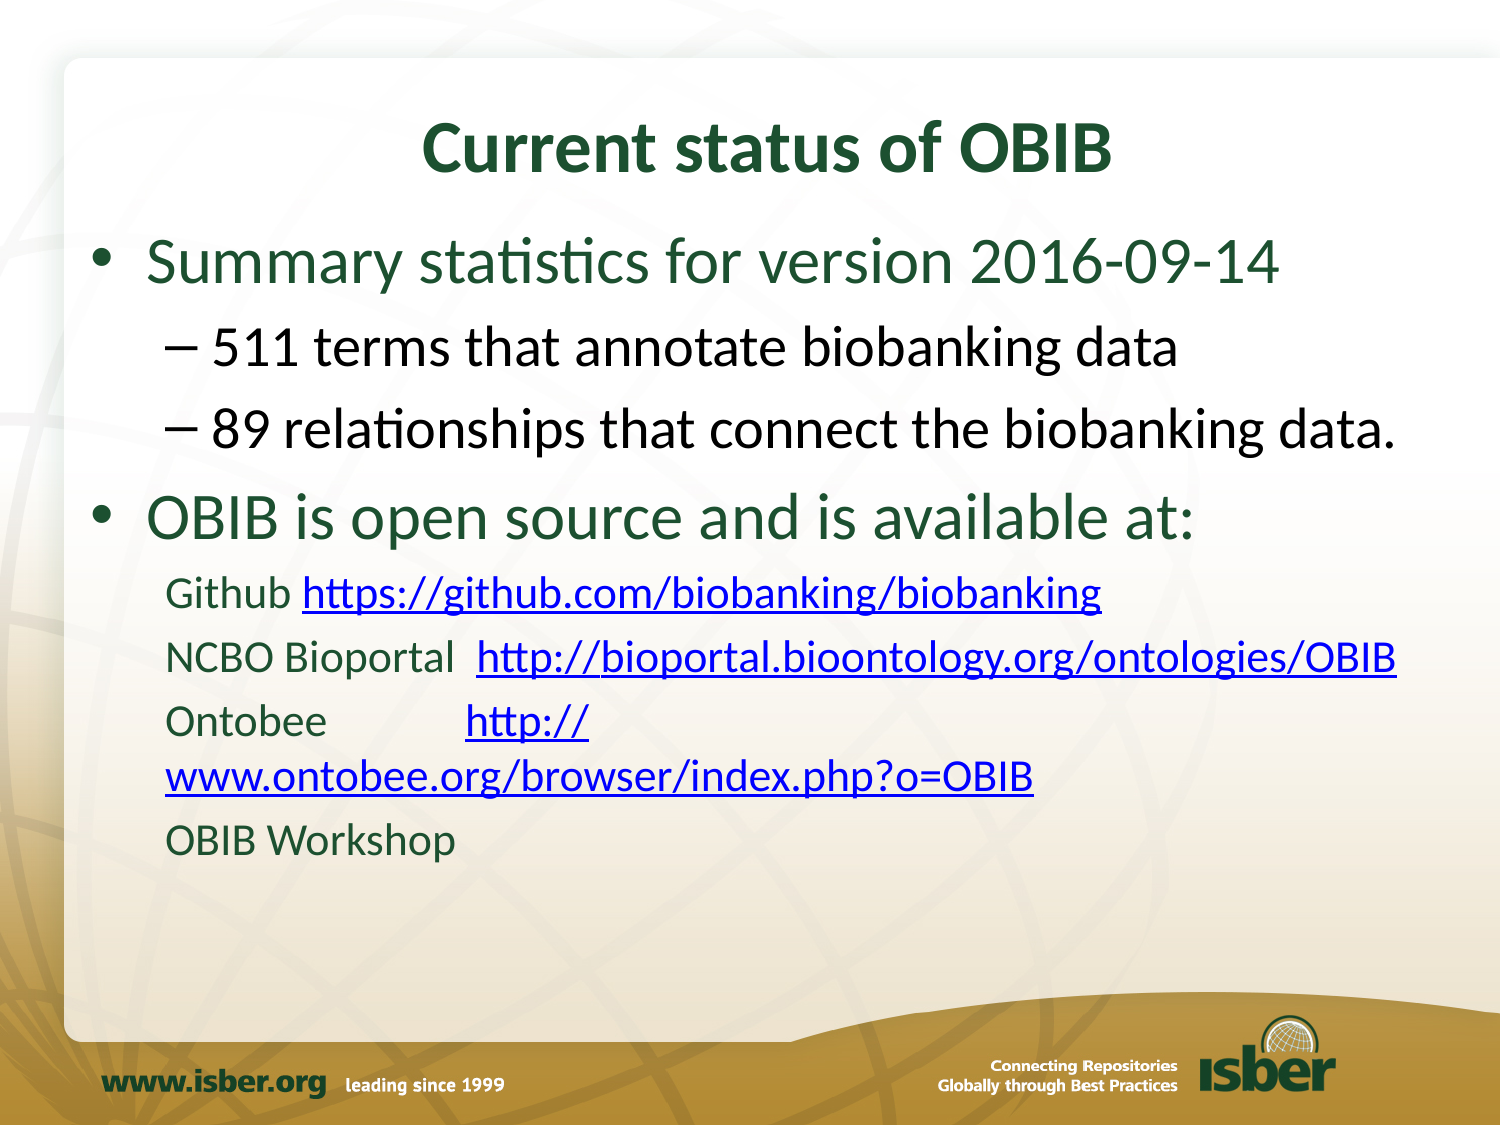

# Current status of OBIB
Summary statistics for version 2016-09-14
511 terms that annotate biobanking data
89 relationships that connect the biobanking data.
OBIB is open source and is available at:
Github https://github.com/biobanking/biobanking
NCBO Bioportal  http://bioportal.bioontology.org/ontologies/OBIB
Ontobee	http://www.ontobee.org/browser/index.php?o=OBIB
OBIB Workshop